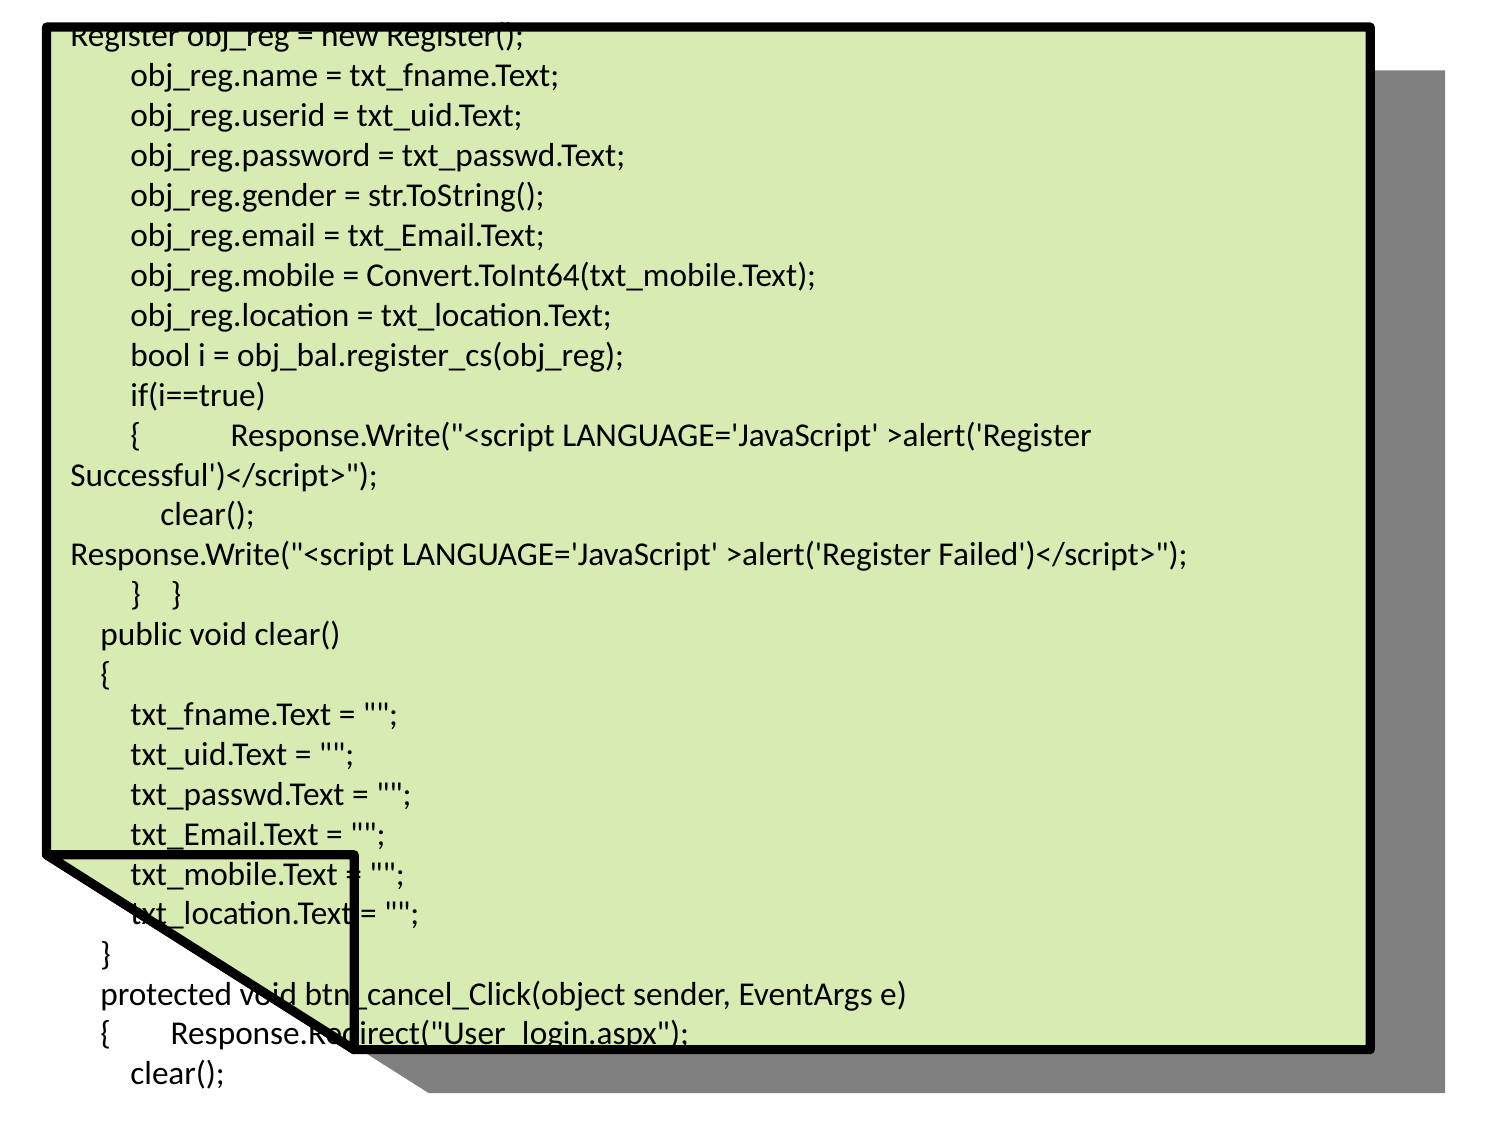

Register obj_reg = new Register();
        obj_reg.name = txt_fname.Text;
        obj_reg.userid = txt_uid.Text;
        obj_reg.password = txt_passwd.Text;
        obj_reg.gender = str.ToString();
        obj_reg.email = txt_Email.Text;
        obj_reg.mobile = Convert.ToInt64(txt_mobile.Text);
        obj_reg.location = txt_location.Text;
        bool i = obj_bal.register_cs(obj_reg);
        if(i==true)
        {            Response.Write("<script LANGUAGE='JavaScript' >alert('Register Successful')</script>");
            clear();
Response.Write("<script LANGUAGE='JavaScript' >alert('Register Failed')</script>");
        }    }
    public void clear()
    {
        txt_fname.Text = "";
        txt_uid.Text = "";
        txt_passwd.Text = "";
        txt_Email.Text = "";
        txt_mobile.Text = "";
        txt_location.Text = "";
    }
    protected void btn_cancel_Click(object sender, EventArgs e)
    {        Response.Redirect("User_login.aspx");
        clear();